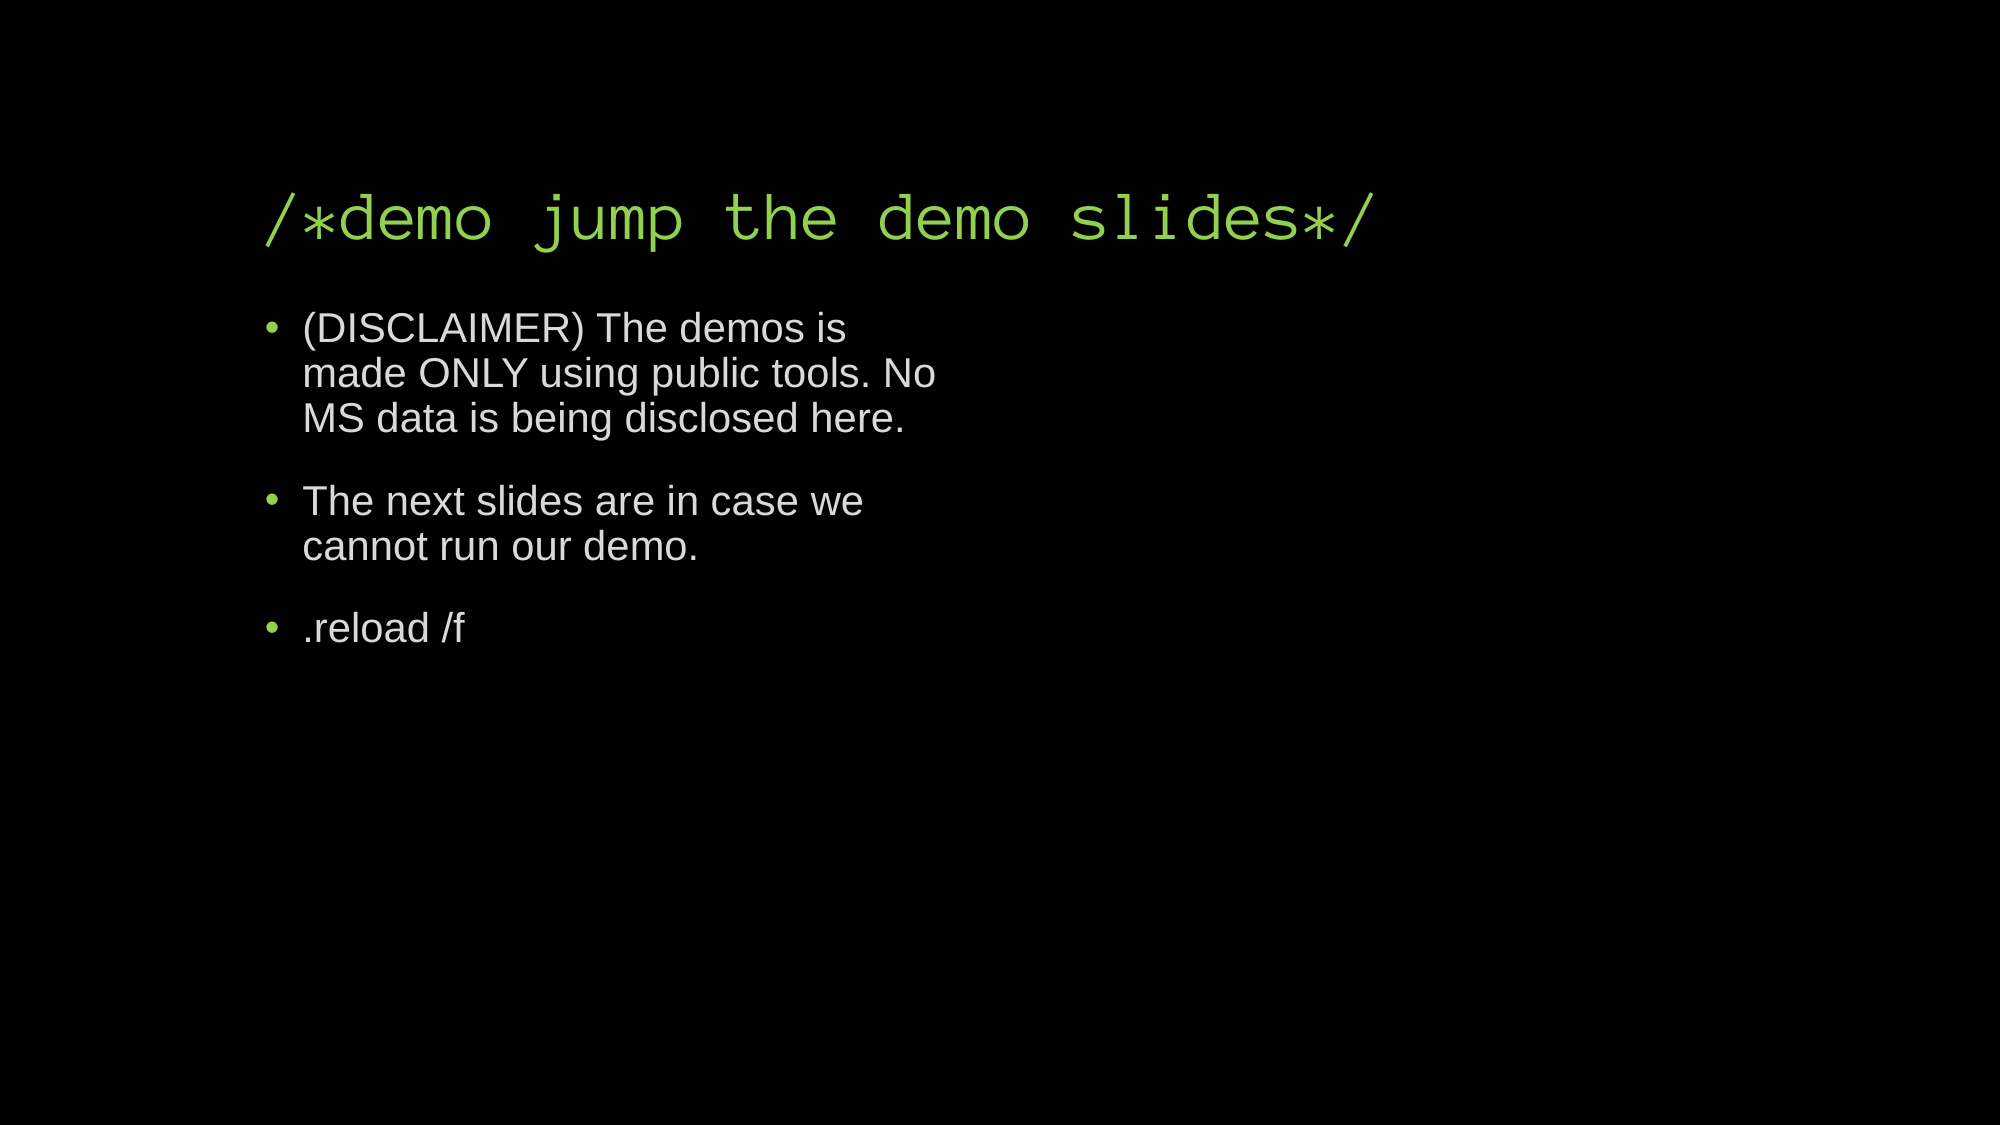

# /*demo jump the demo slides*/
(DISCLAIMER) The demos is made ONLY using public tools. No MS data is being disclosed here.
The next slides are in case we cannot run our demo.
.reload /f